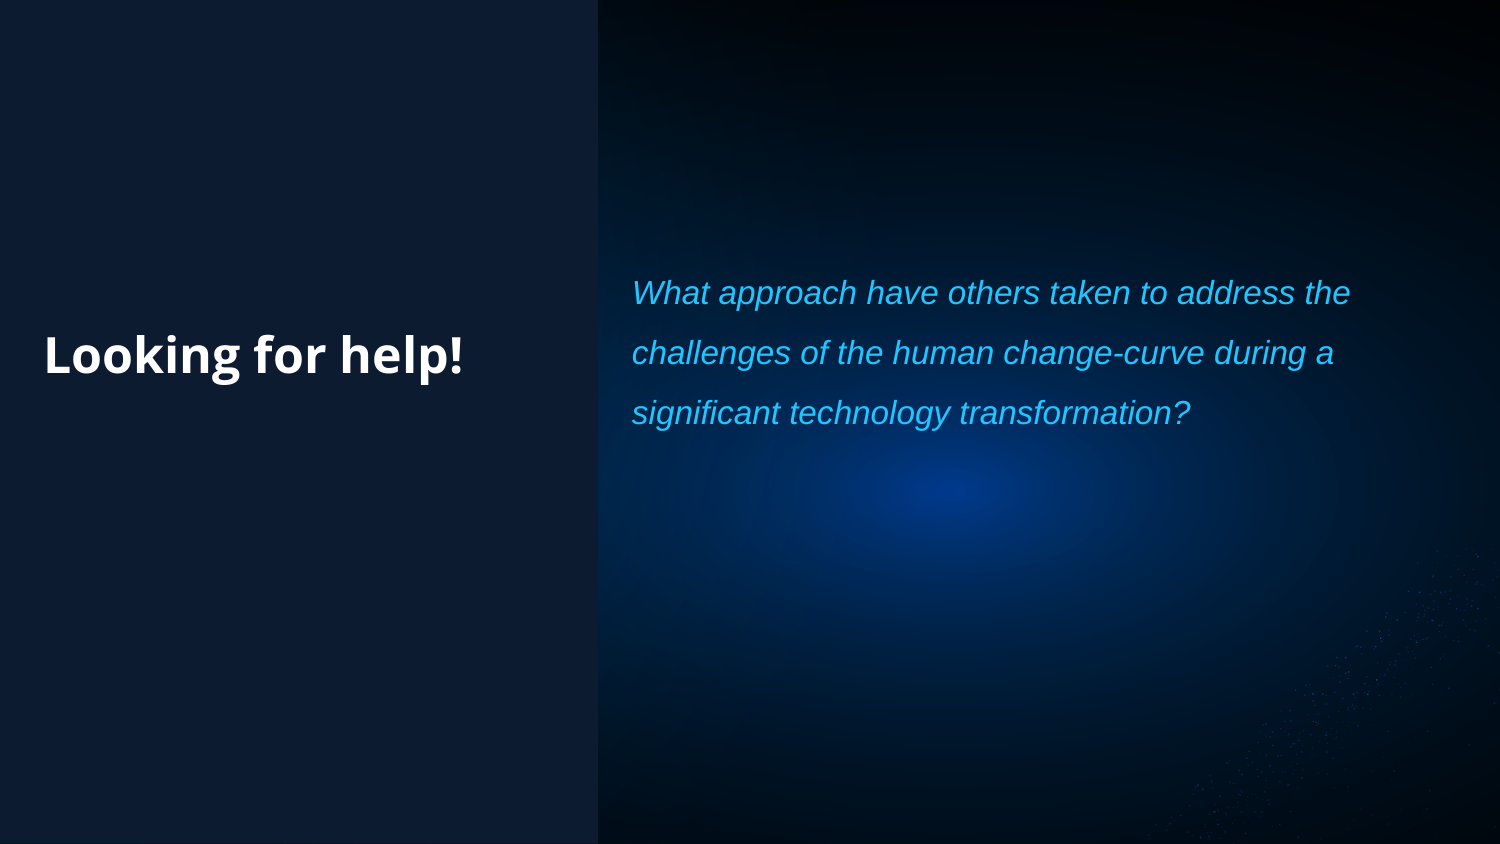

What approach have others taken to address the challenges of the human change-curve during a significant technology transformation?
Looking for help!